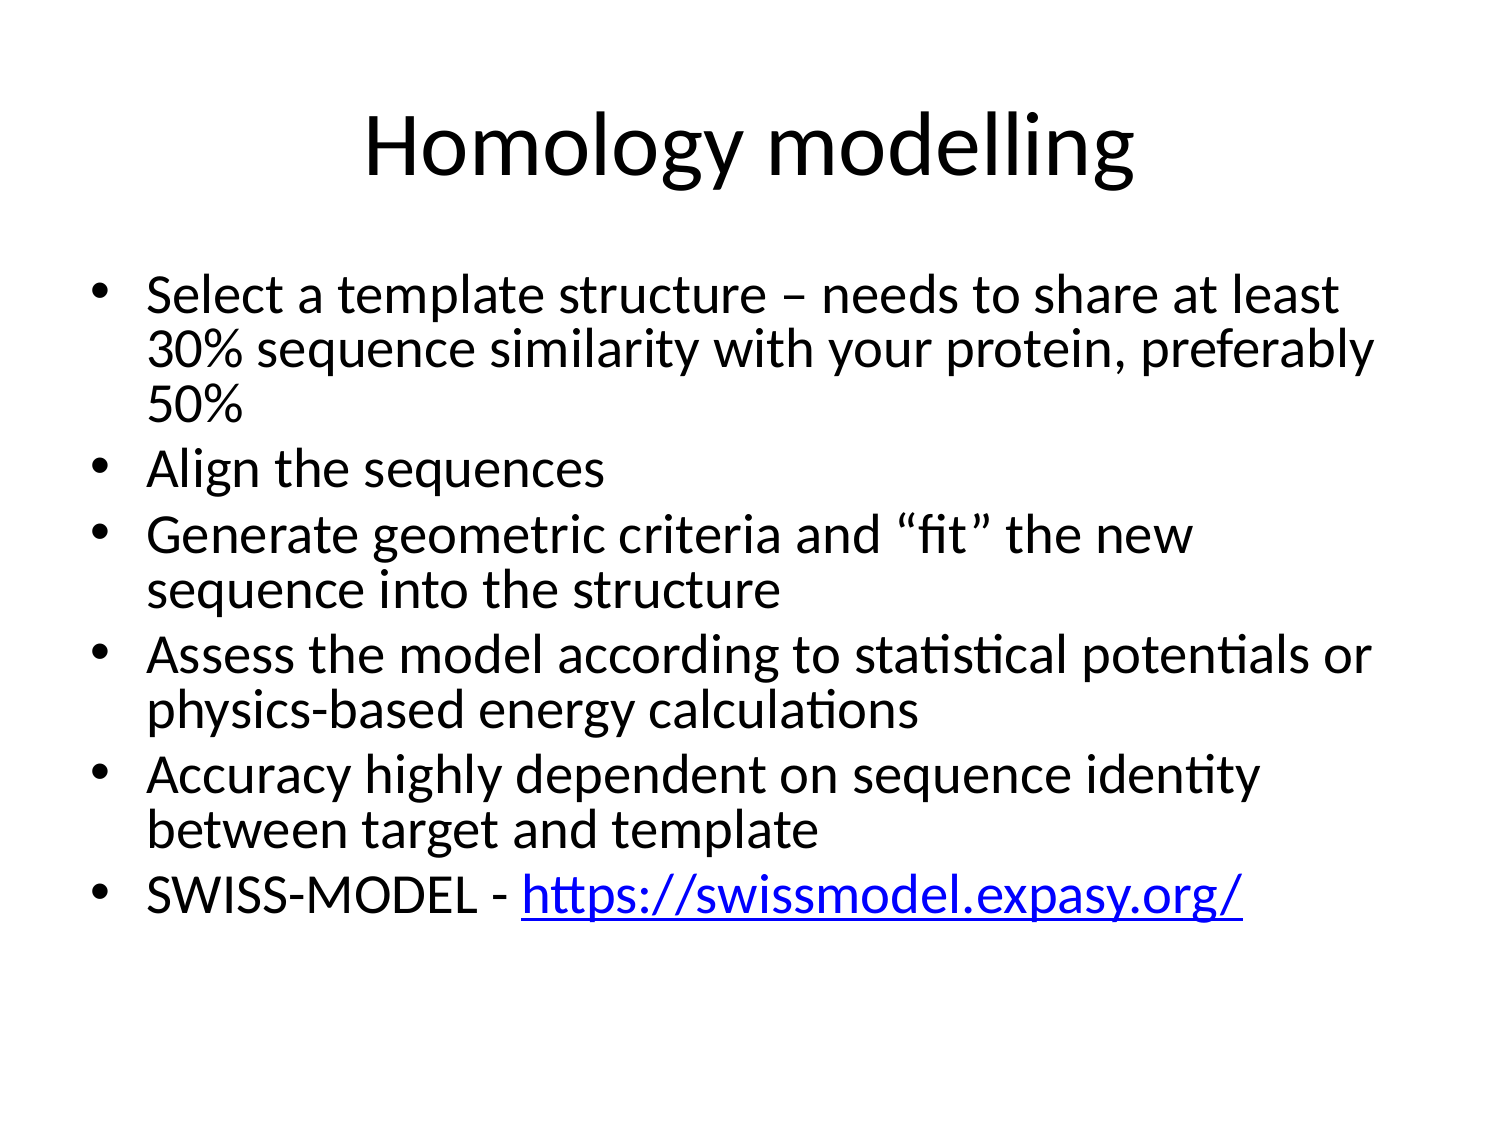

# Homology modelling
Select a template structure – needs to share at least 30% sequence similarity with your protein, preferably 50%
Align the sequences
Generate geometric criteria and “fit” the new sequence into the structure
Assess the model according to statistical potentials or physics-based energy calculations
Accuracy highly dependent on sequence identity between target and template
SWISS-MODEL - https://swissmodel.expasy.org/